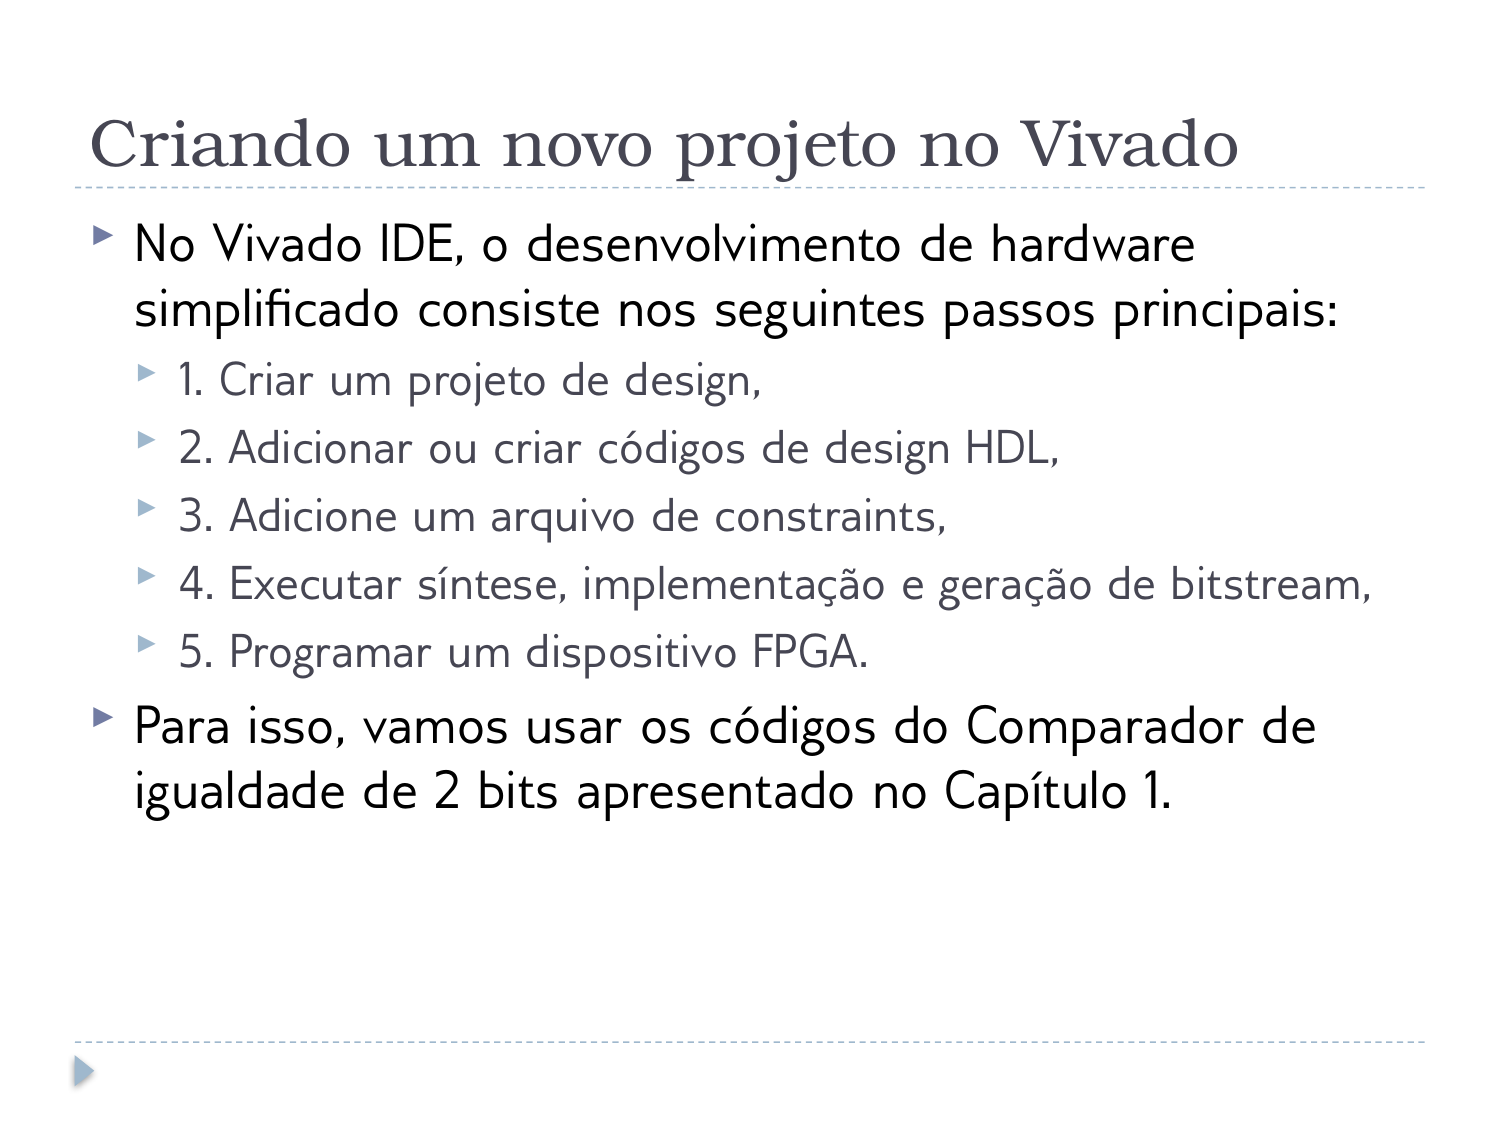

# Criando um novo projeto no Vivado
No Vivado IDE, o desenvolvimento de hardware simplificado consiste nos seguintes passos principais:
1. Criar um projeto de design,
2. Adicionar ou criar códigos de design HDL,
3. Adicione um arquivo de constraints,
4. Executar síntese, implementação e geração de bitstream,
5. Programar um dispositivo FPGA.
Para isso, vamos usar os códigos do Comparador de igualdade de 2 bits apresentado no Capítulo 1.